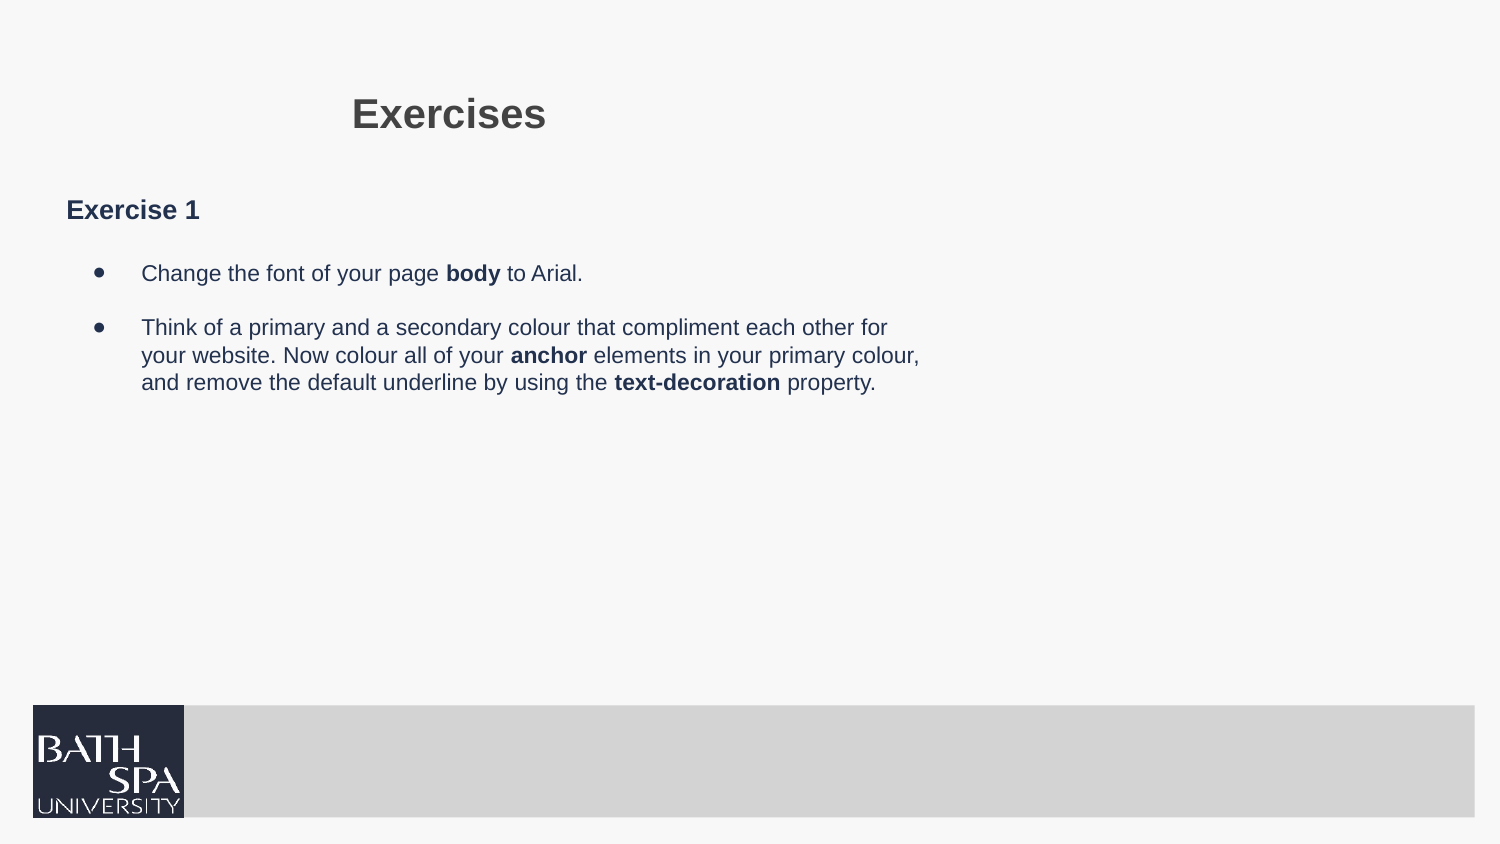

# Exercises
Exercise 1
Change the font of your page body to Arial.
Think of a primary and a secondary colour that compliment each other for your website. Now colour all of your anchor elements in your primary colour, and remove the default underline by using the text-decoration property.